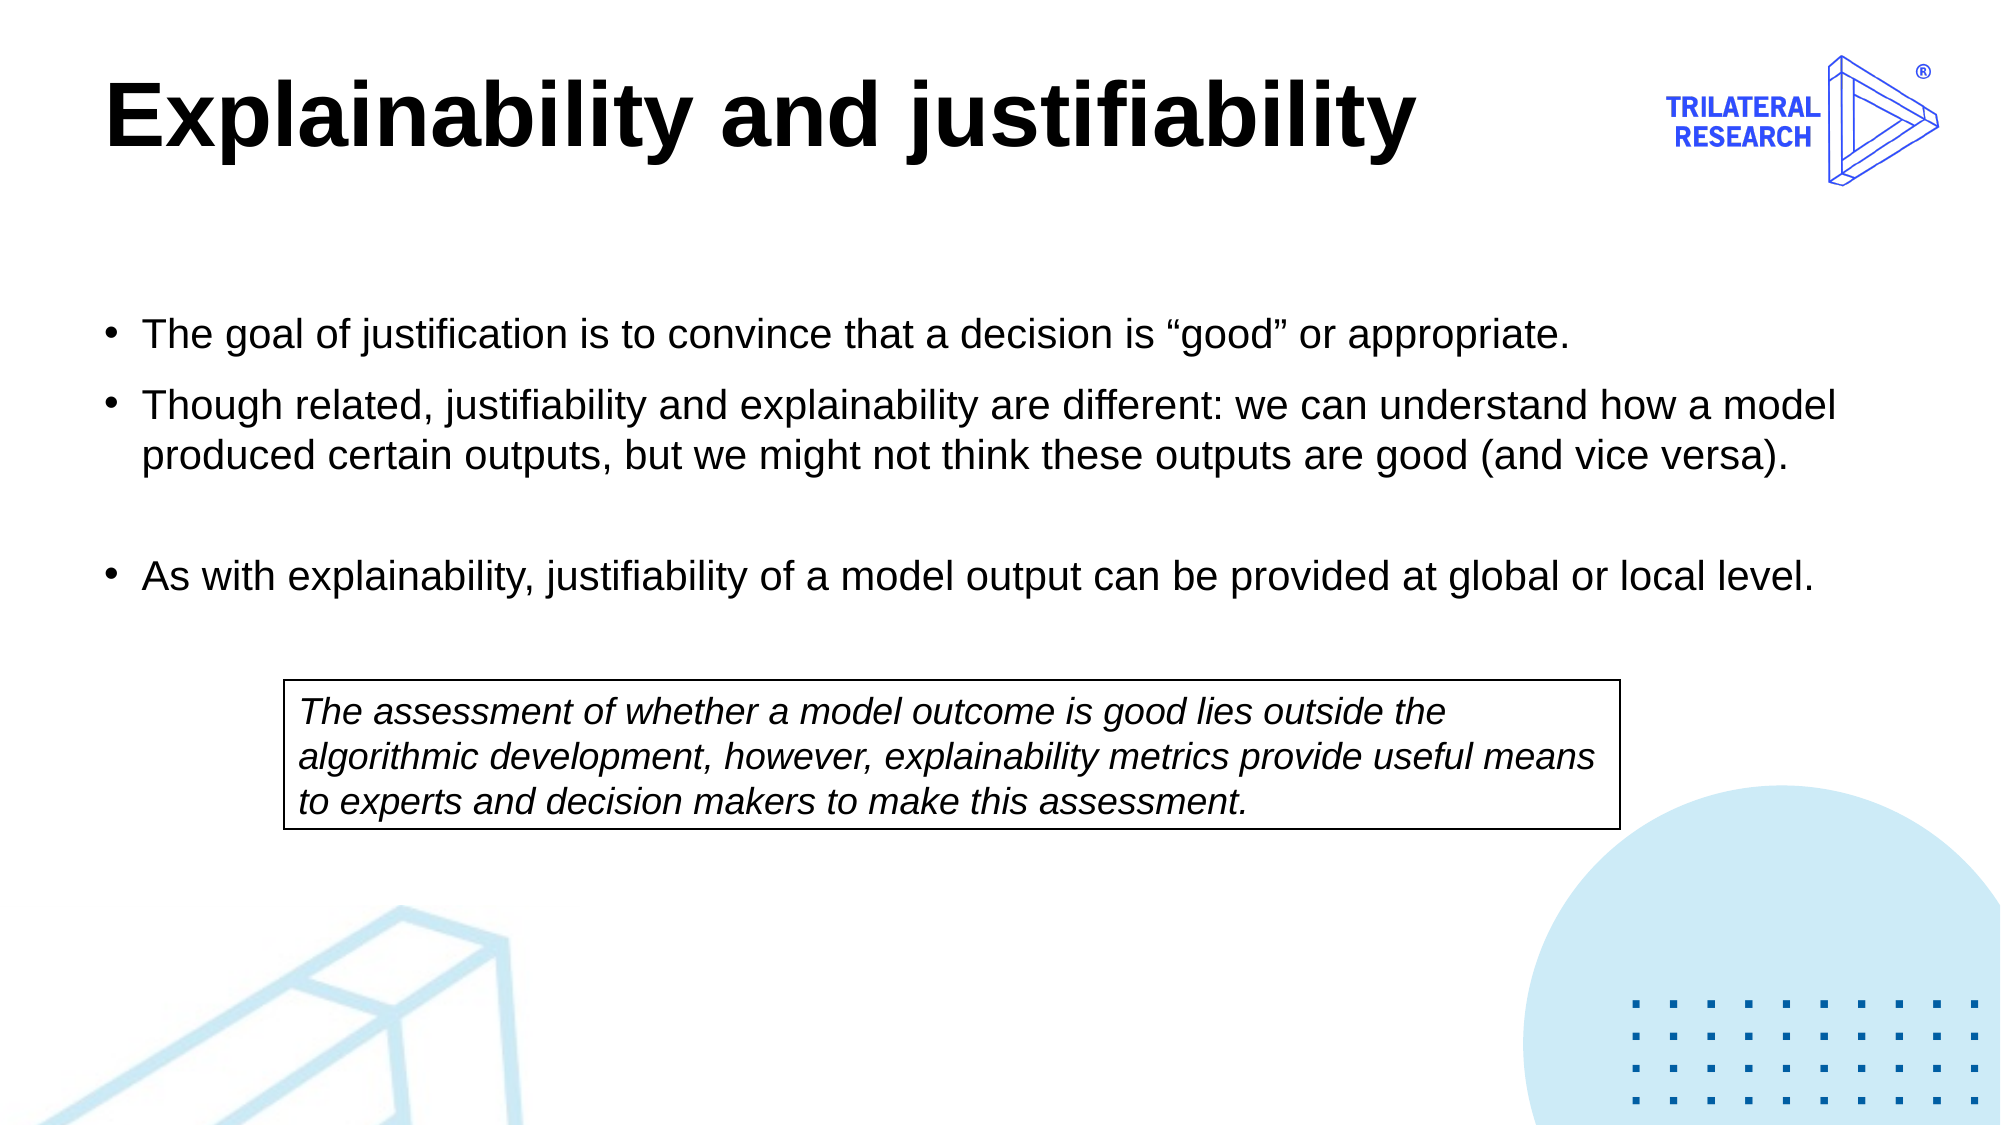

# Explainability and justifiability
The goal of justification is to convince that a decision is “good” or appropriate.
Though related, justifiability and explainability are different: we can understand how a model produced certain outputs, but we might not think these outputs are good (and vice versa).
As with explainability, justifiability of a model output can be provided at global or local level.

The assessment of whether a model outcome is good lies outside the algorithmic development, however, explainability metrics provide useful means to experts and decision makers to make this assessment.